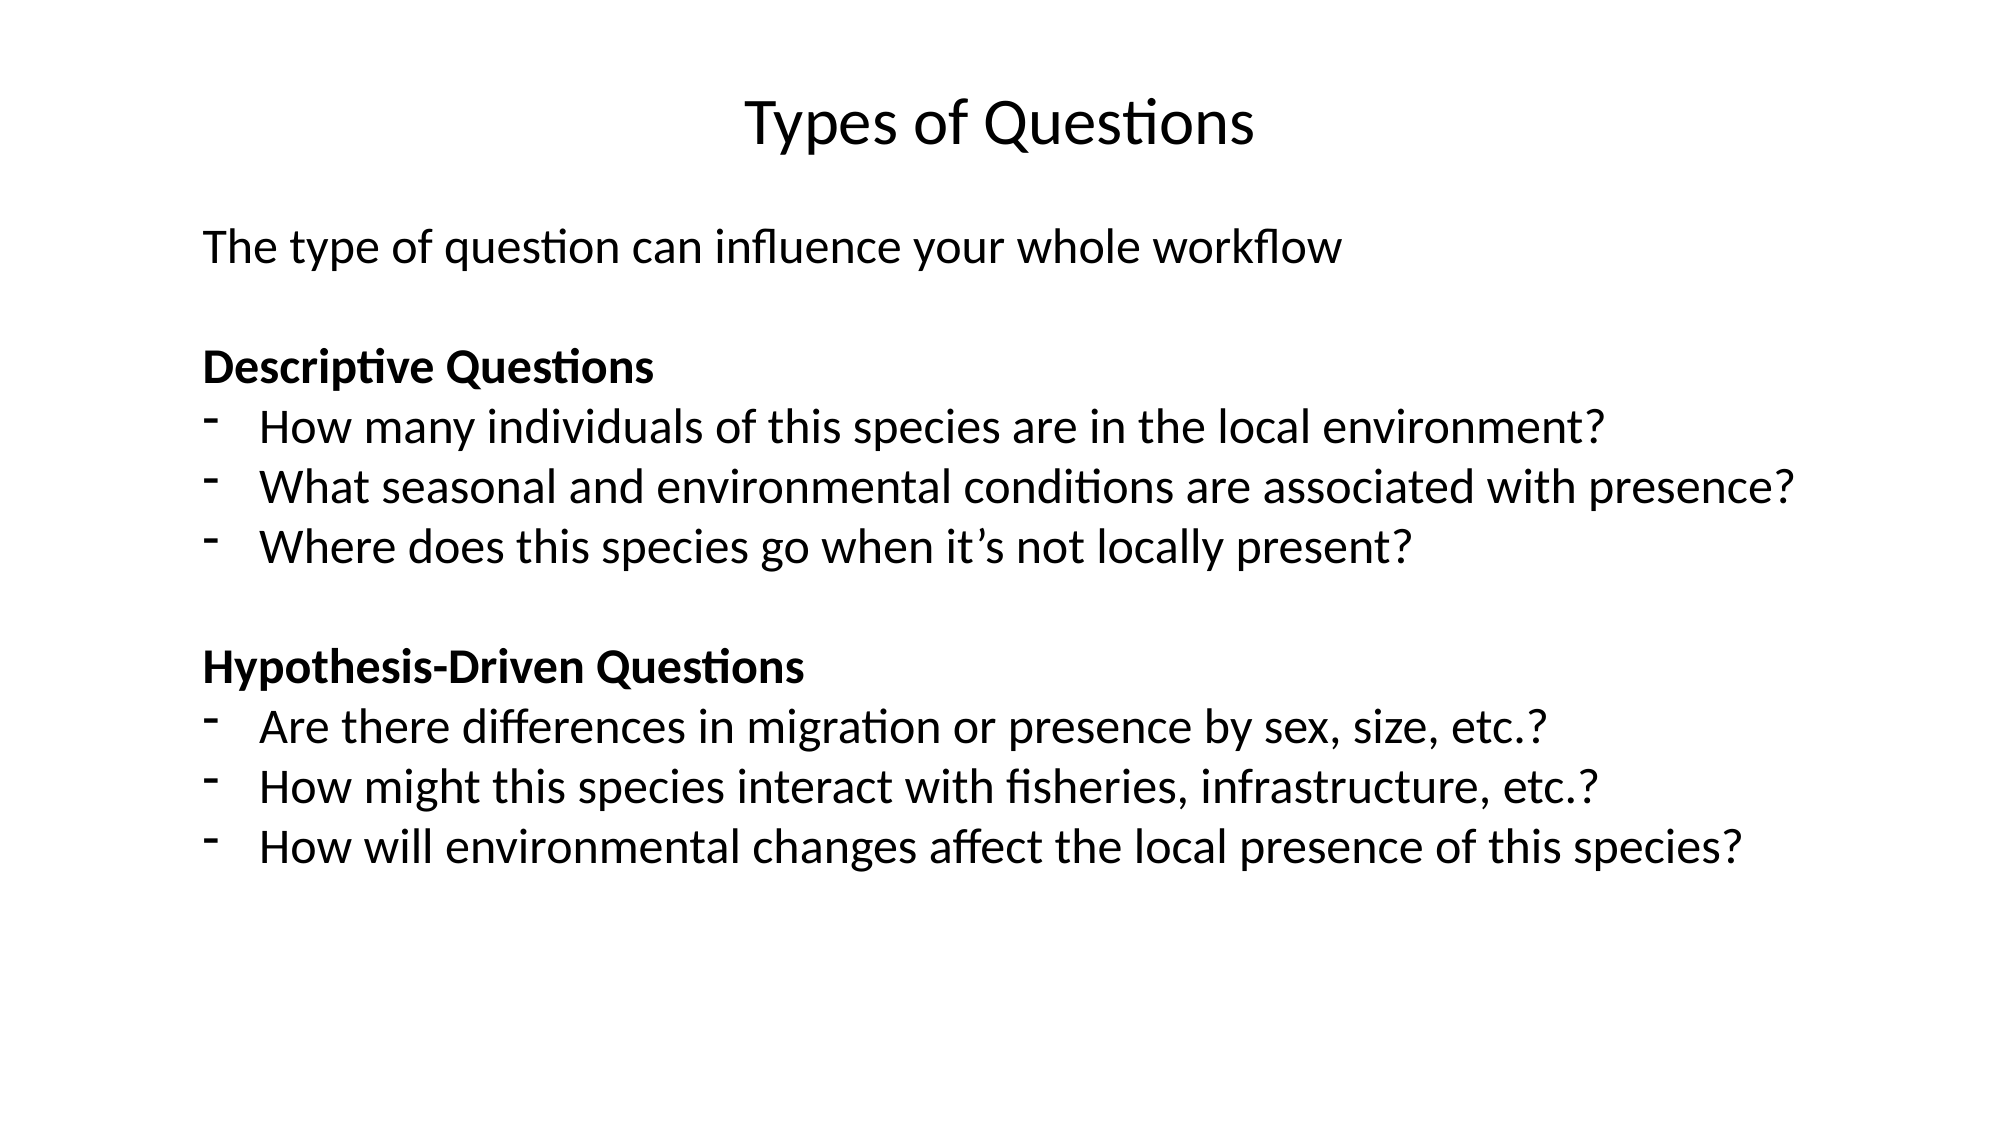

Types of Questions
The type of question can influence your whole workflow

Descriptive Questions
How many individuals of this species are in the local environment?
What seasonal and environmental conditions are associated with presence?
Where does this species go when it’s not locally present?

Hypothesis-Driven Questions
Are there differences in migration or presence by sex, size, etc.?
How might this species interact with fisheries, infrastructure, etc.?
How will environmental changes affect the local presence of this species?